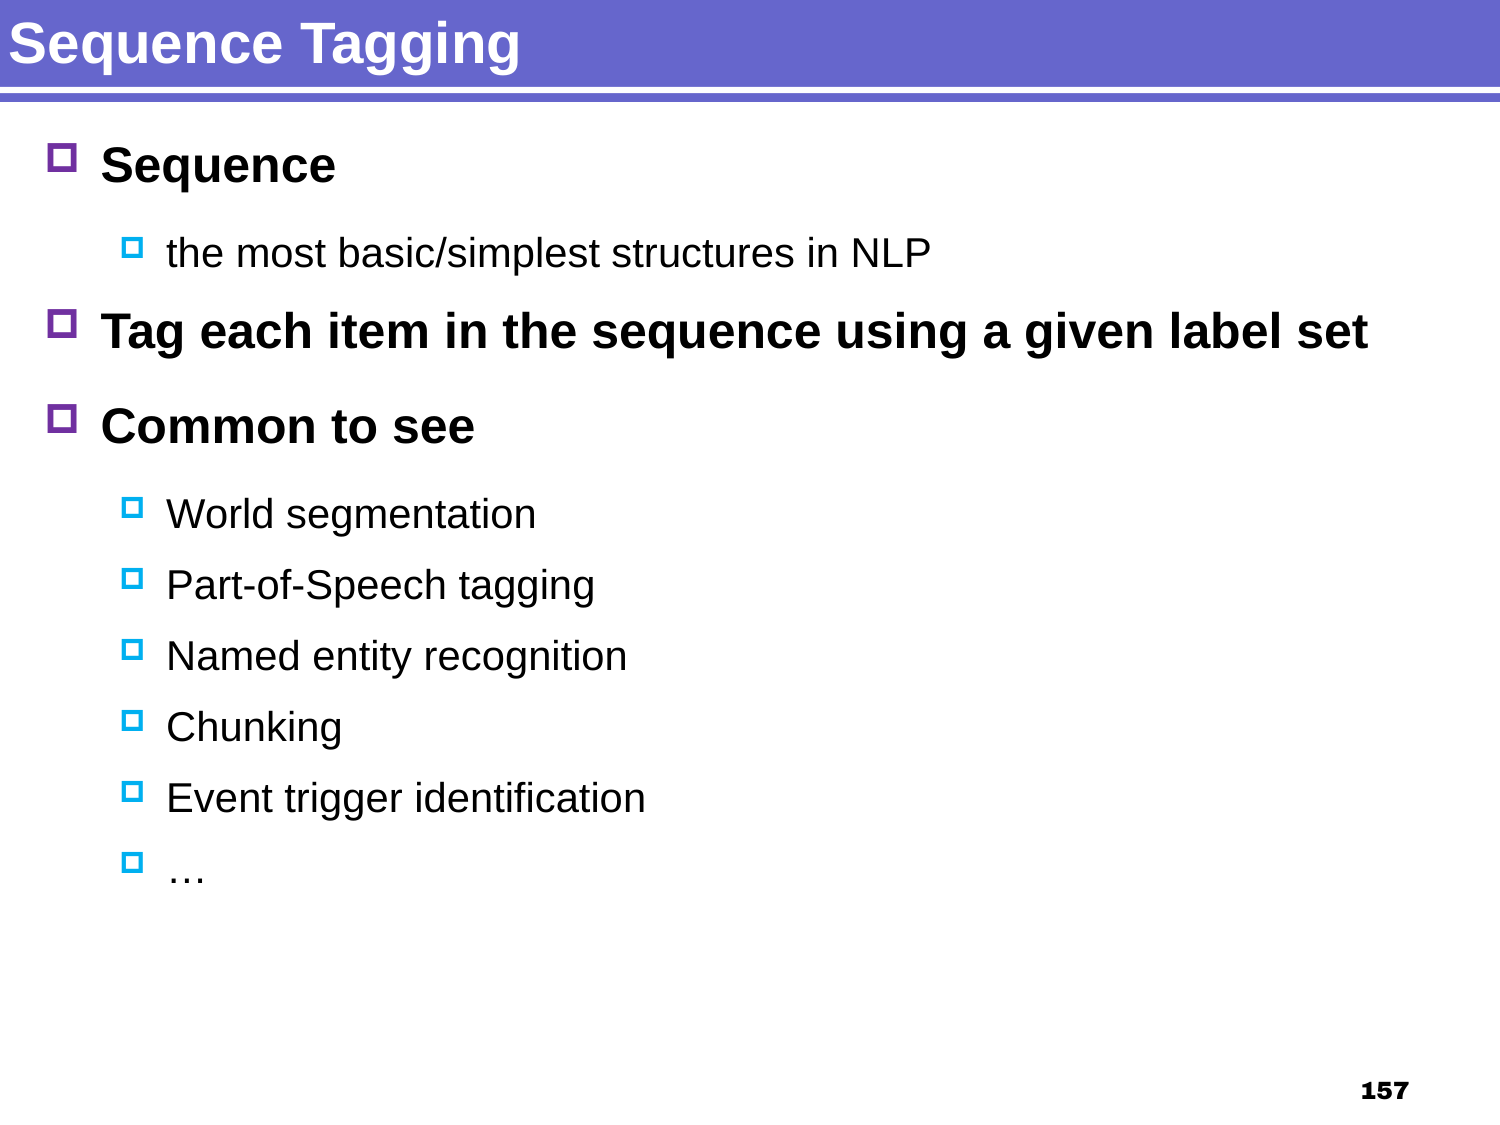

# Sequence Tagging
Sequence
the most basic/simplest structures in NLP
Tag each item in the sequence using a given label set
Common to see
World segmentation
Part-of-Speech tagging
Named entity recognition
Chunking
Event trigger identification
…
157